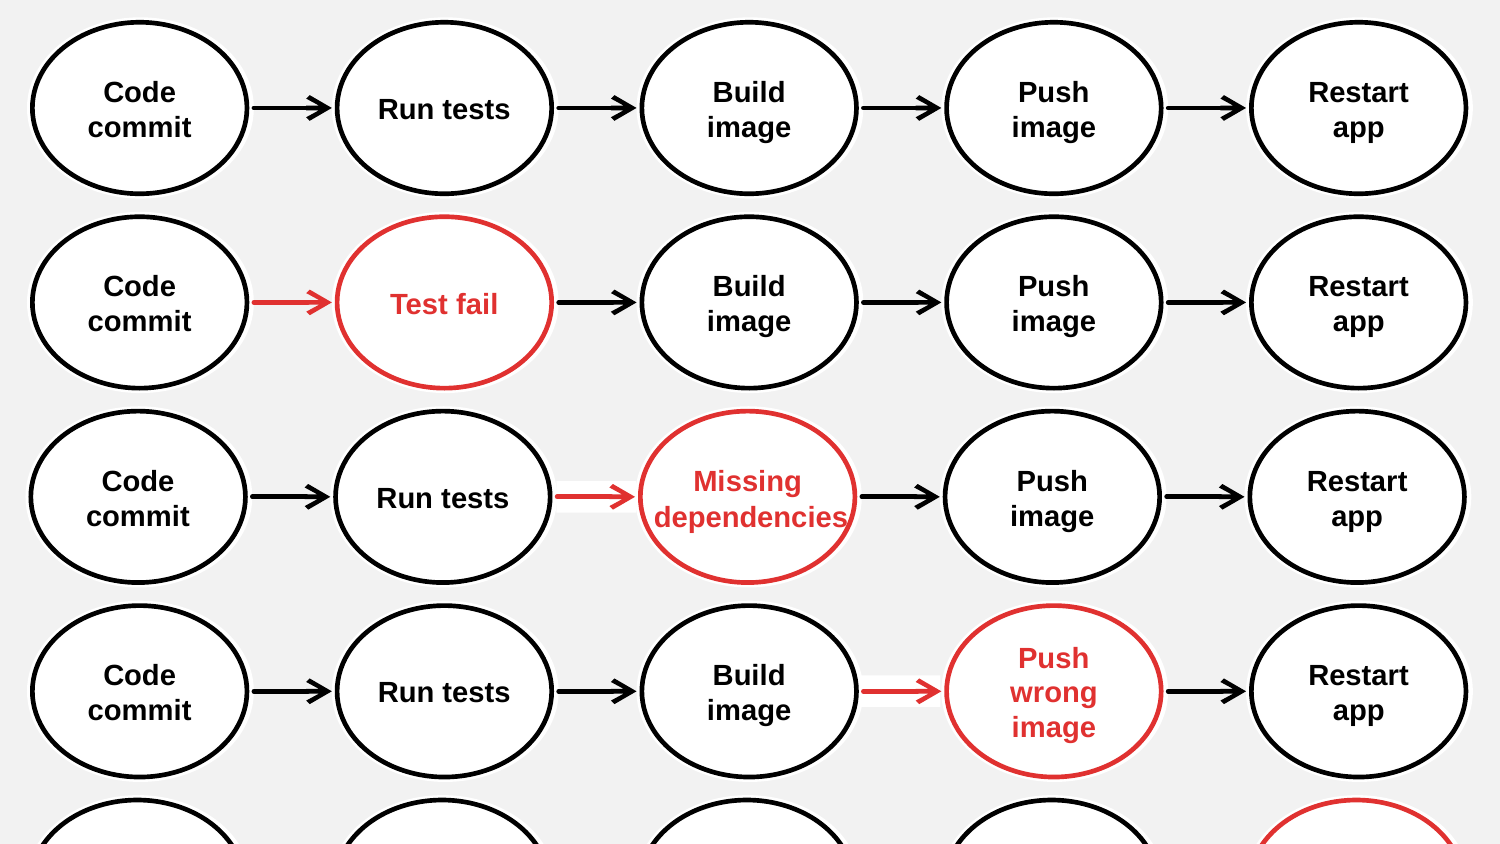

Build image
Push image
Restart app
Code commit
Run tests

Build image
Push image
Restart app
Code commit
Test fail

Missing

Push image
Restart app
Code commit
Run tests

dependencies

Build image
Push wrong image
Restart app
Code commit
Run tests

Build image
Push image
No rollback
Code commit
Run tests